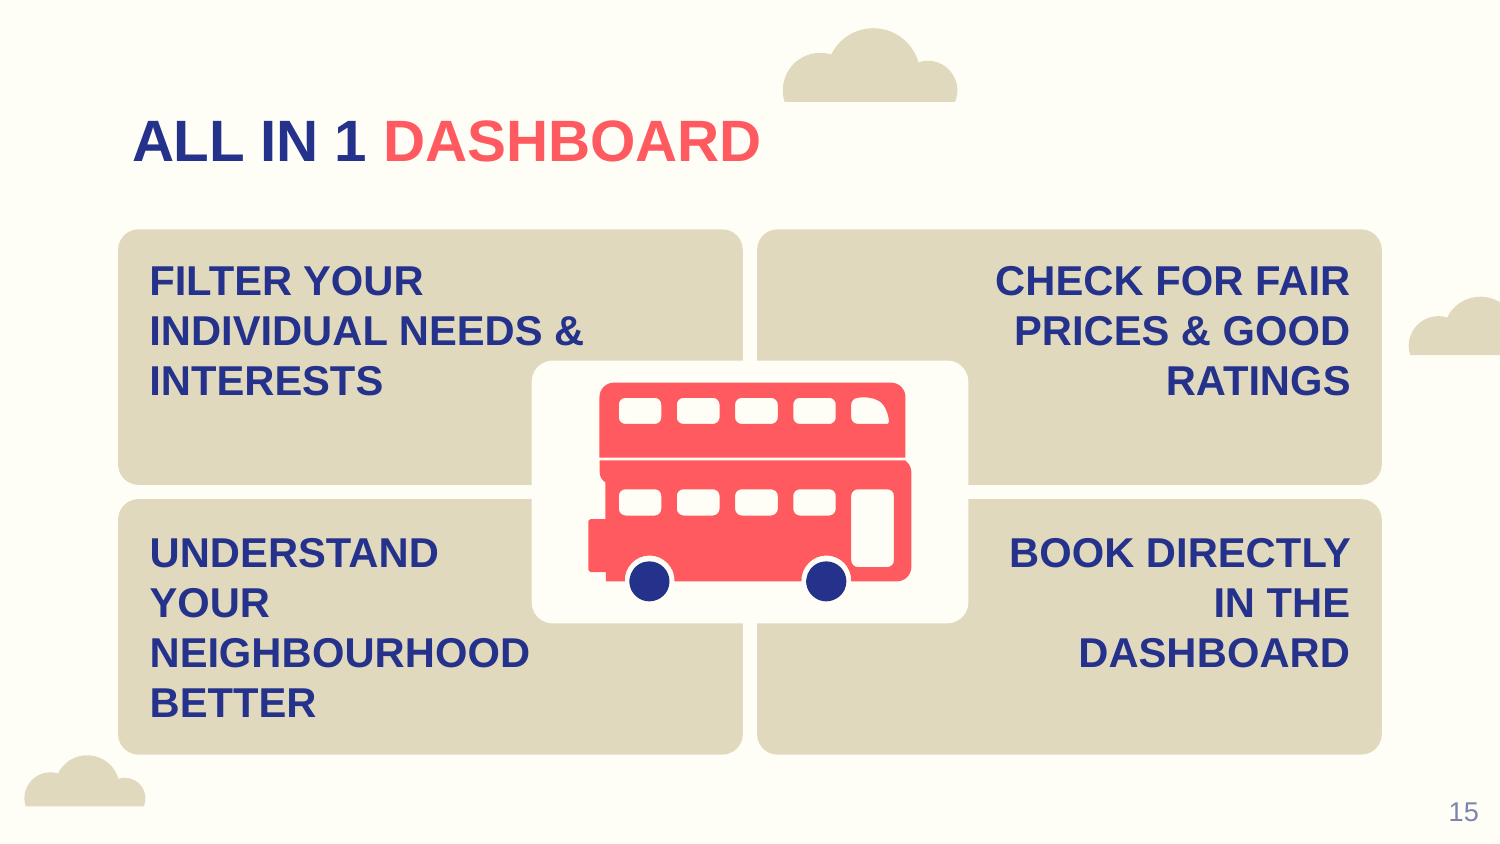

# ALL IN 1 DASHBOARD

FILTER YOUR INDIVIDUAL NEEDS & INTERESTS
CHECK FOR FAIR PRICES & GOOD RATINGS

BOOK DIRECTLY IN THE DASHBOARD
UNDERSTAND YOUR NEIGHBOURHOOD BETTER
15